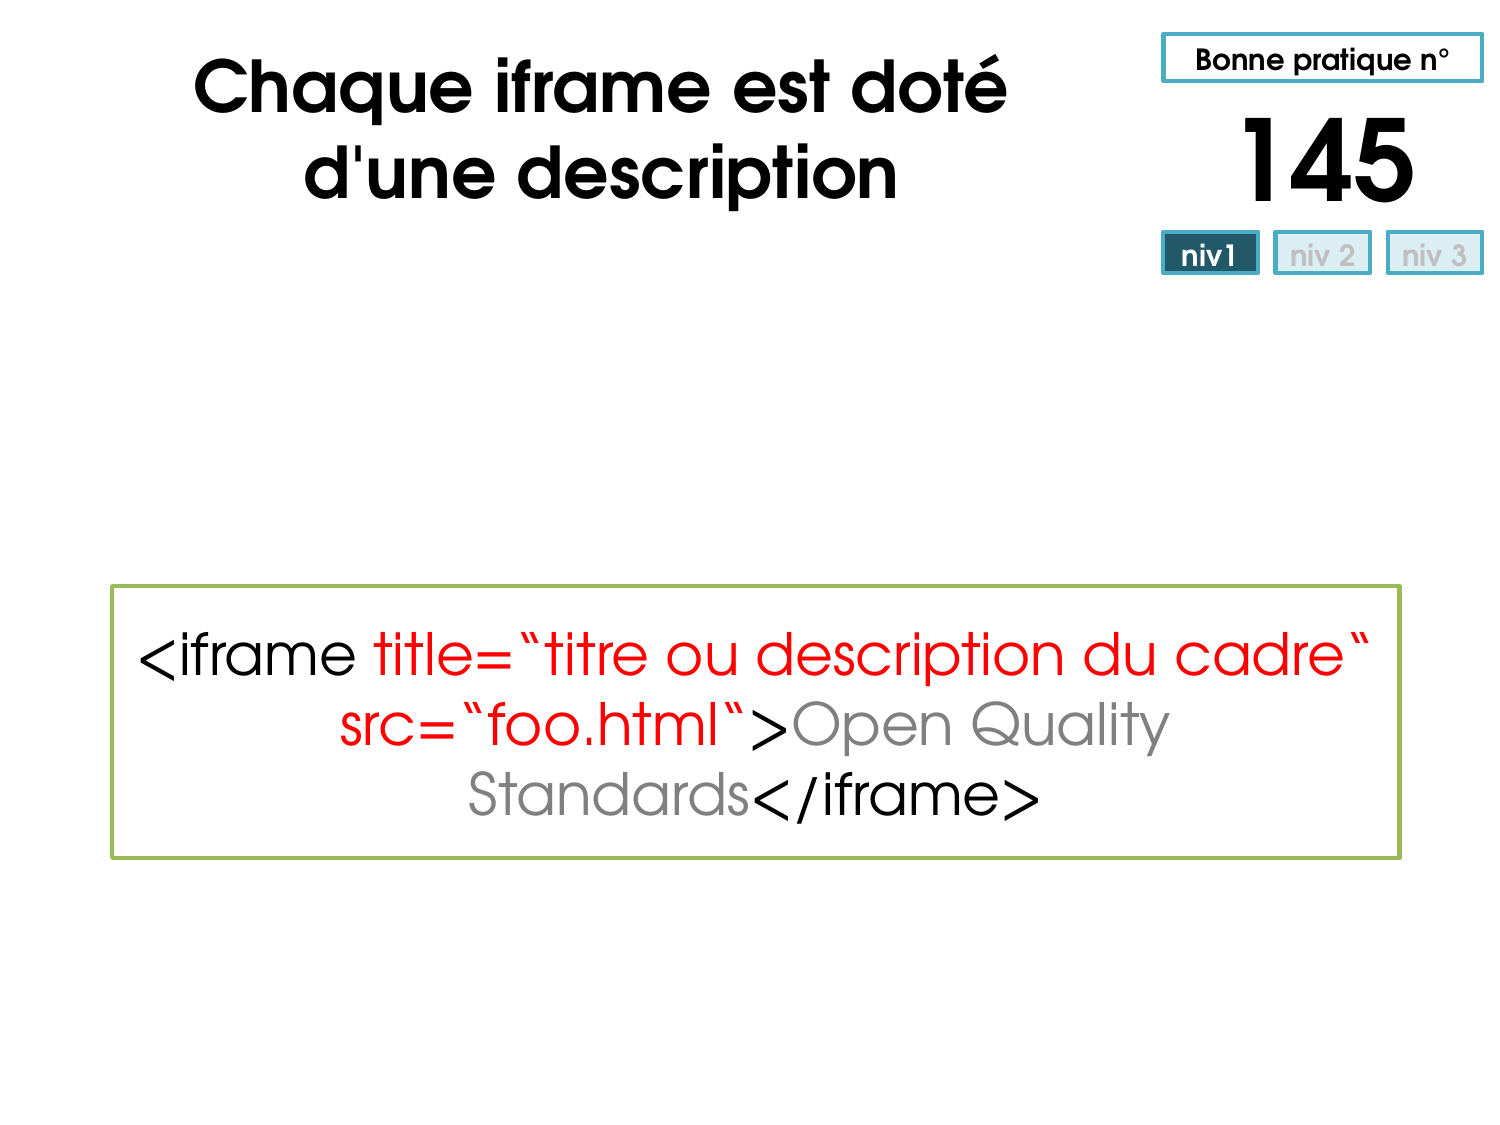

# Chaque iframe est doté d'une description
145
<iframe title=“titre ou description du cadre“ src=“foo.html“>Open Quality Standards</iframe>